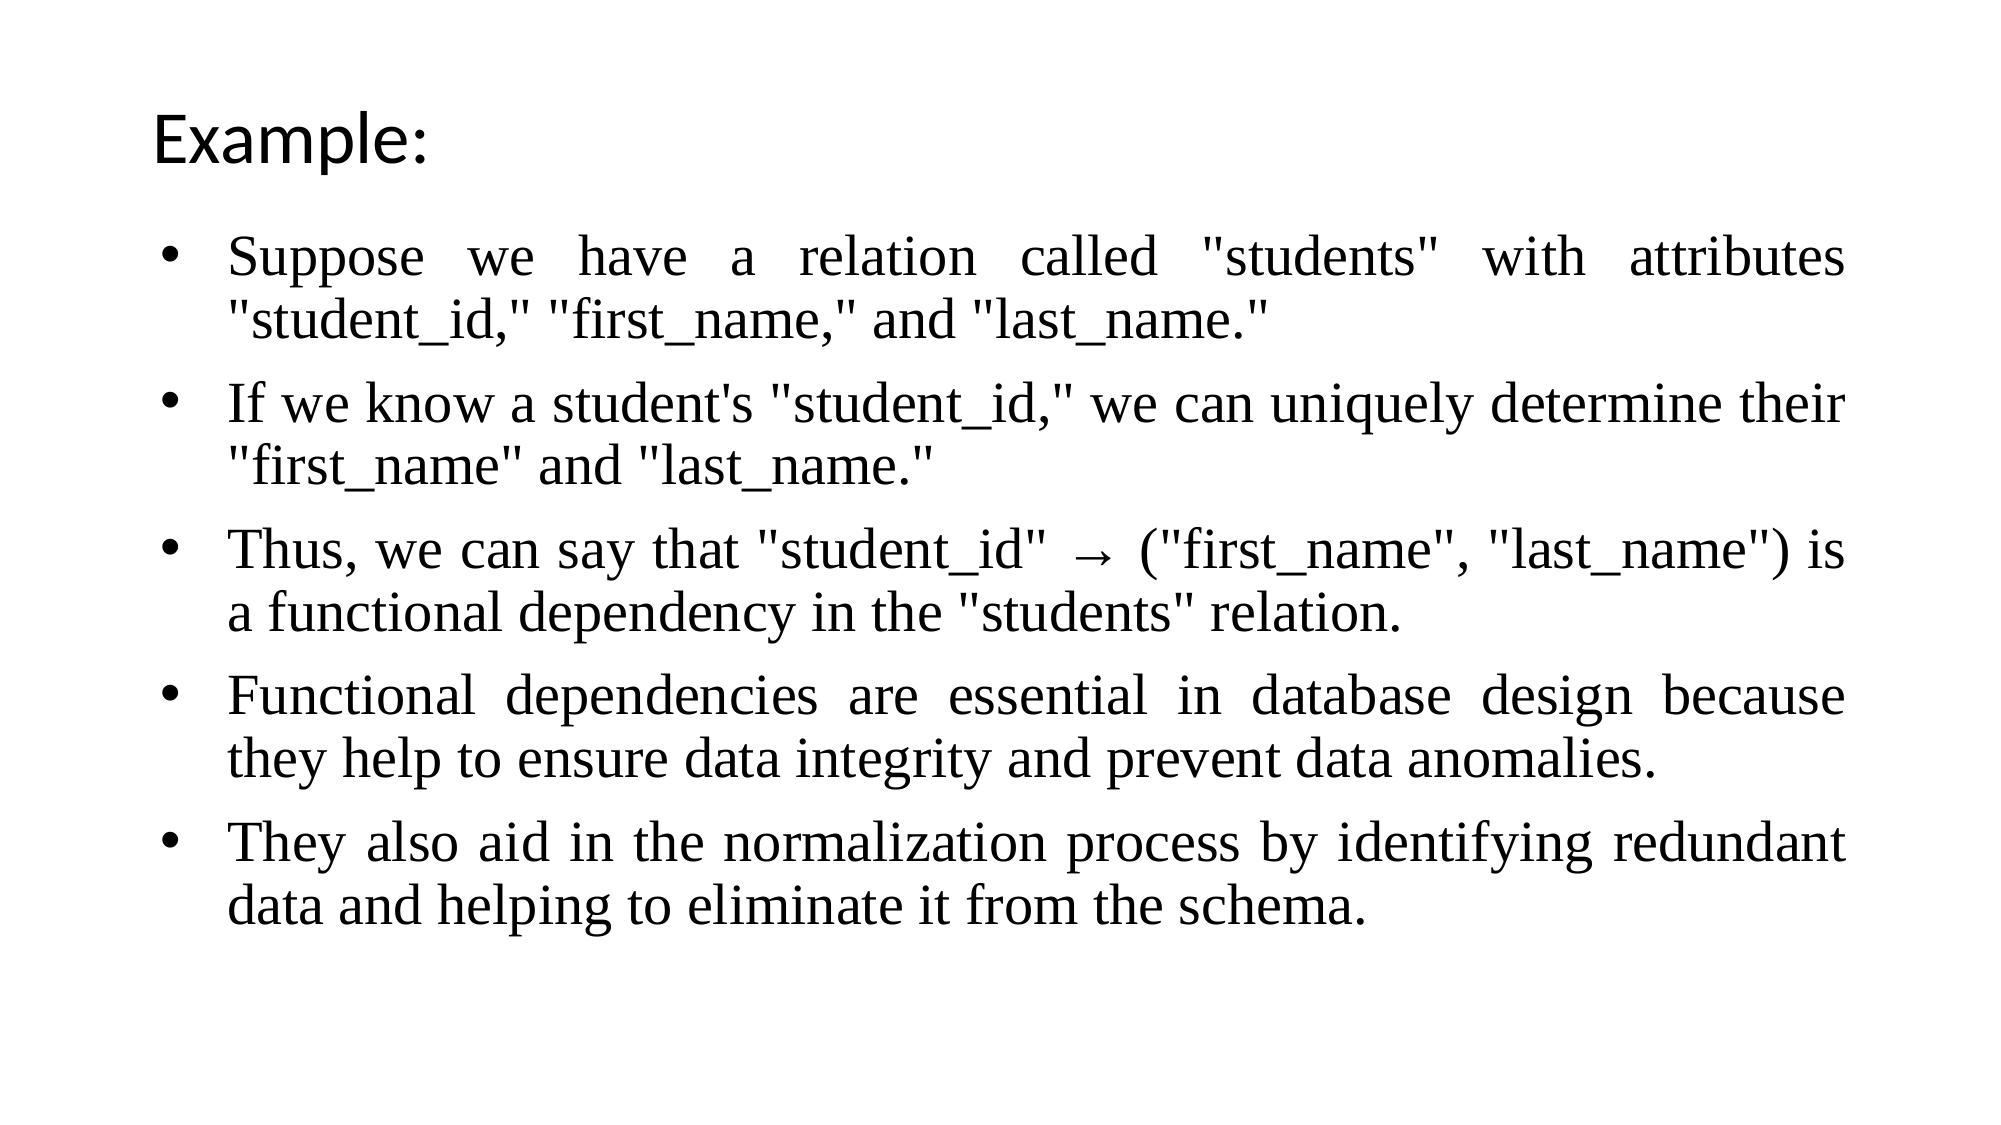

# Example:
Suppose we have a relation called "students" with attributes "student_id," "first_name," and "last_name."
If we know a student's "student_id," we can uniquely determine their "first_name" and "last_name."
Thus, we can say that "student_id" → ("first_name", "last_name") is a functional dependency in the "students" relation.
Functional dependencies are essential in database design because they help to ensure data integrity and prevent data anomalies.
They also aid in the normalization process by identifying redundant data and helping to eliminate it from the schema.